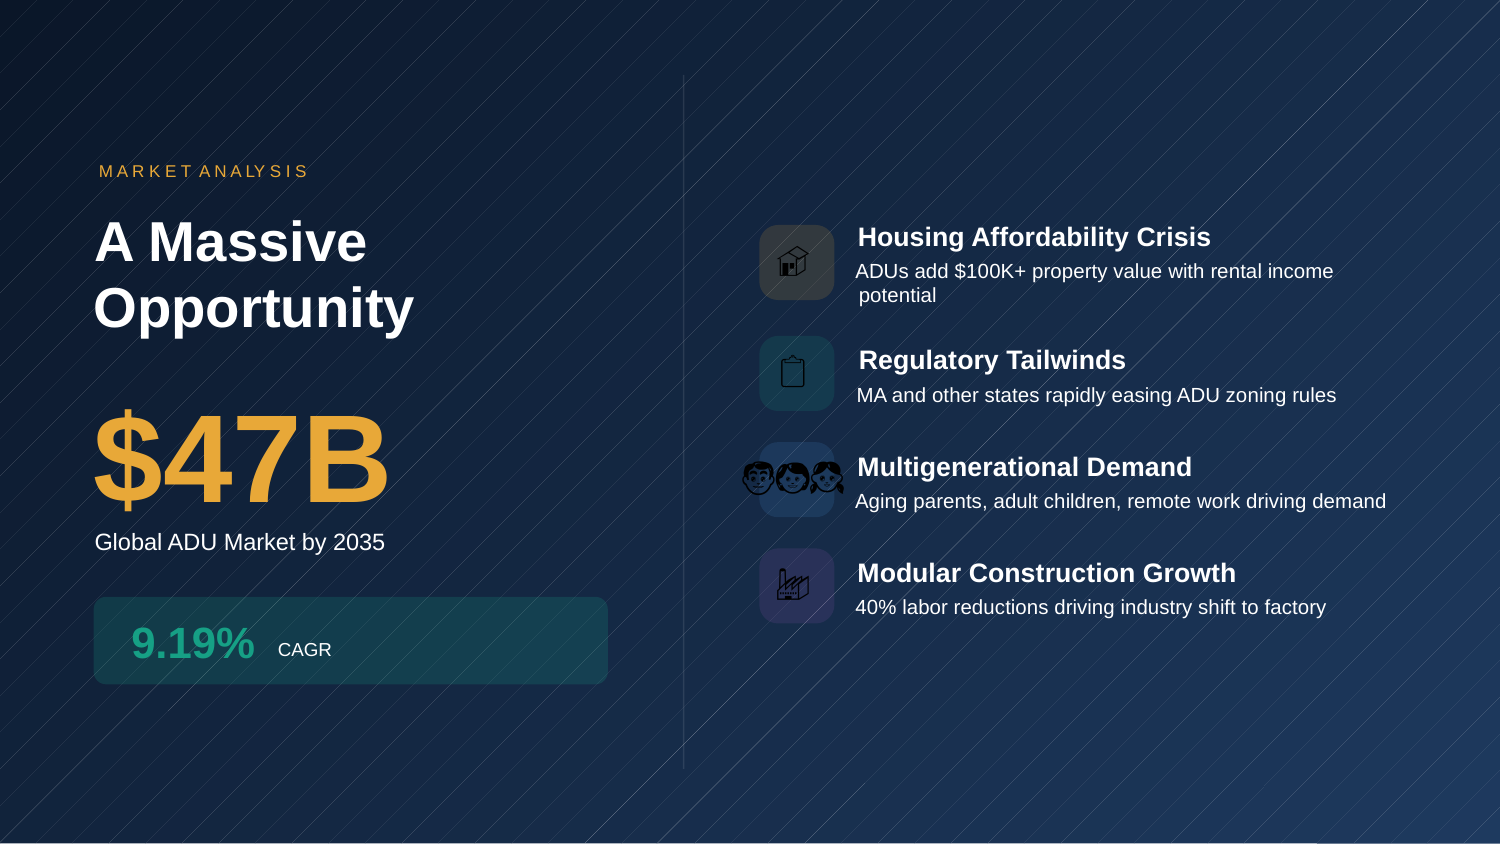

M A R K E T  A N A LY S I S

A Massive
Housing Affordability Crisis

🏠

ADUs add $100K+ property value with rental income
Opportunity
potential

Regulatory Tailwinds
📋

$47B
MA and other states rapidly easing ADU zoning rules

Multigenerational Demand
👨‍👩‍👧

Aging parents, adult children, remote work driving demand

Global ADU Market by 2035

Modular Construction Growth
🏭

40% labor reductions driving industry shift to factory

9.19%

CAGR